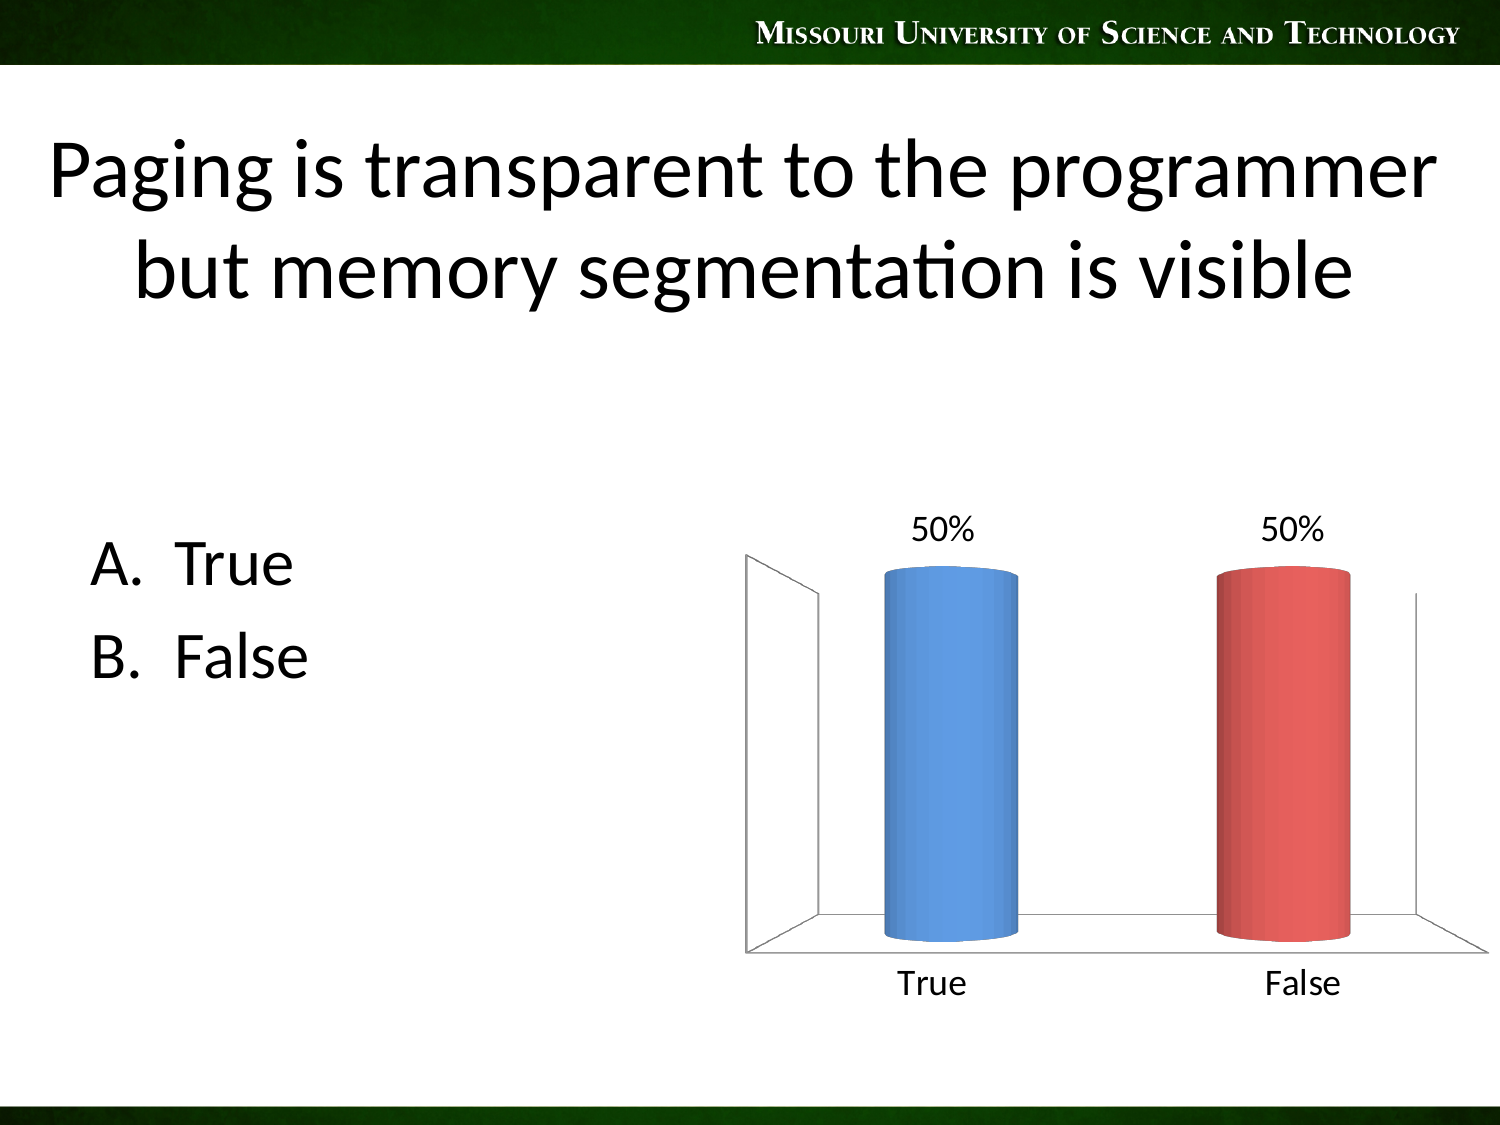

# Paging is transparent to the programmer but memory segmentation is visible
True
False

[unsupported chart]